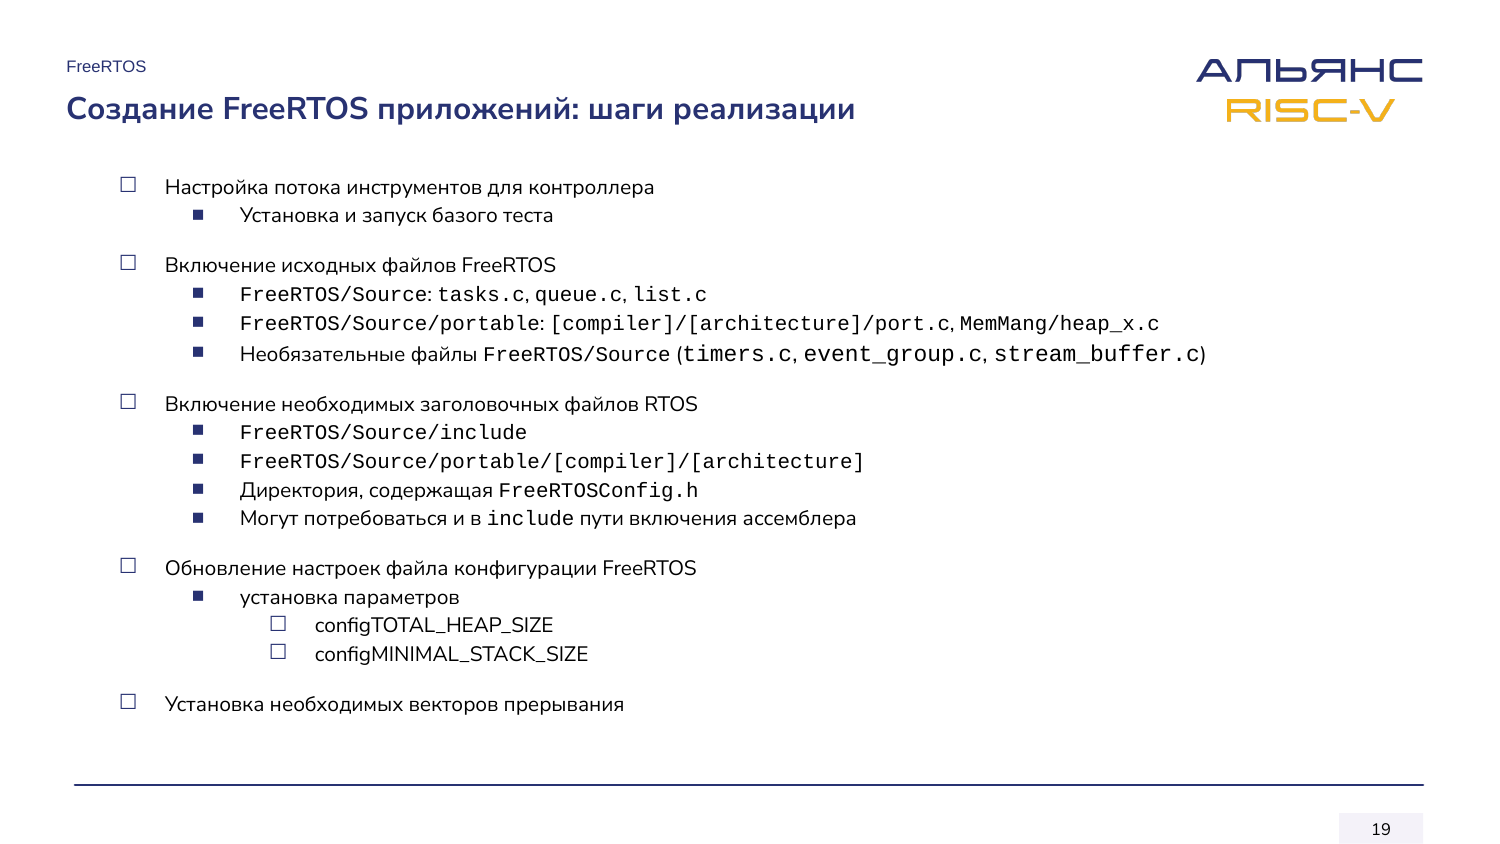

FreeRTOS
# Создание FreeRTOS приложений: шаги реализации
Настройка потока инструментов для контроллера
Установка и запуск базого теста
Включение исходных файлов FreeRTOS
FreeRTOS/Source: tasks.c, queue.c, list.c
FreeRTOS/Source/portable: [compiler]/[architecture]/port.c, MemMang/heap_x.c
Необязательные файлы FreeRTOS/Source (timers.c, event_group.c, stream_buffer.c)
Включение необходимых заголовочных файлов RTOS
FreeRTOS/Source/include
FreeRTOS/Source/portable/[compiler]/[architecture]
Директория, содержащая FreeRTOSConfig.h
Могут потребоваться и в include пути включения ассемблера
Обновление настроек файла конфигурации FreeRTOS
установка параметров
configTOTAL_HEAP_SIZE
configMINIMAL_STACK_SIZE
Установка необходимых векторов прерывания